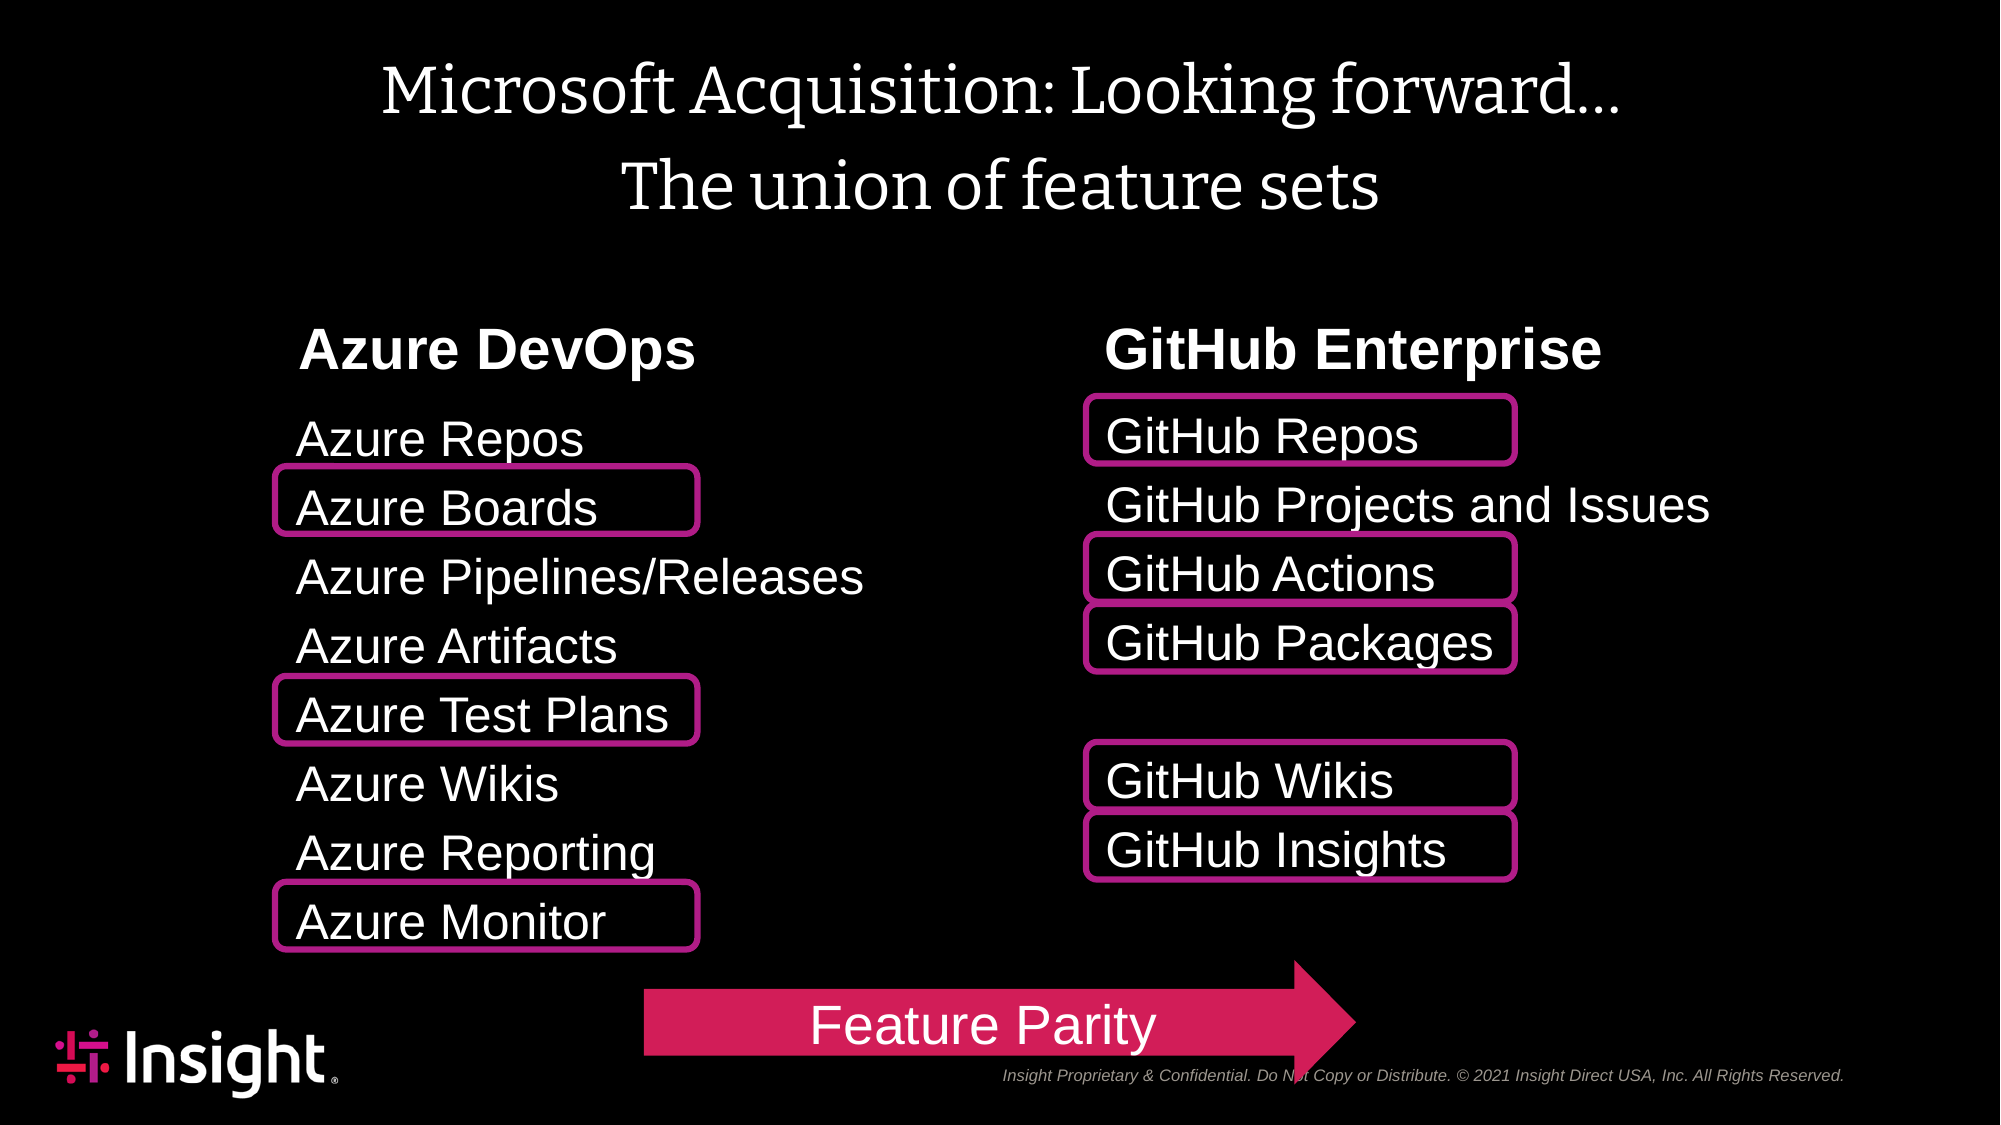

Microsoft Acquisition: Looking forward…
The union of feature sets
Azure DevOps
GitHub Enterprise
GitHub Repos
GitHub Projects and Issues
GitHub Actions
GitHub Packages

GitHub Wikis
GitHub Insights

Azure Repos
Azure Boards
Azure Pipelines/Releases
Azure Artifacts
Azure Test Plans
Azure Wikis
Azure Reporting
Azure Monitor

Feature Parity